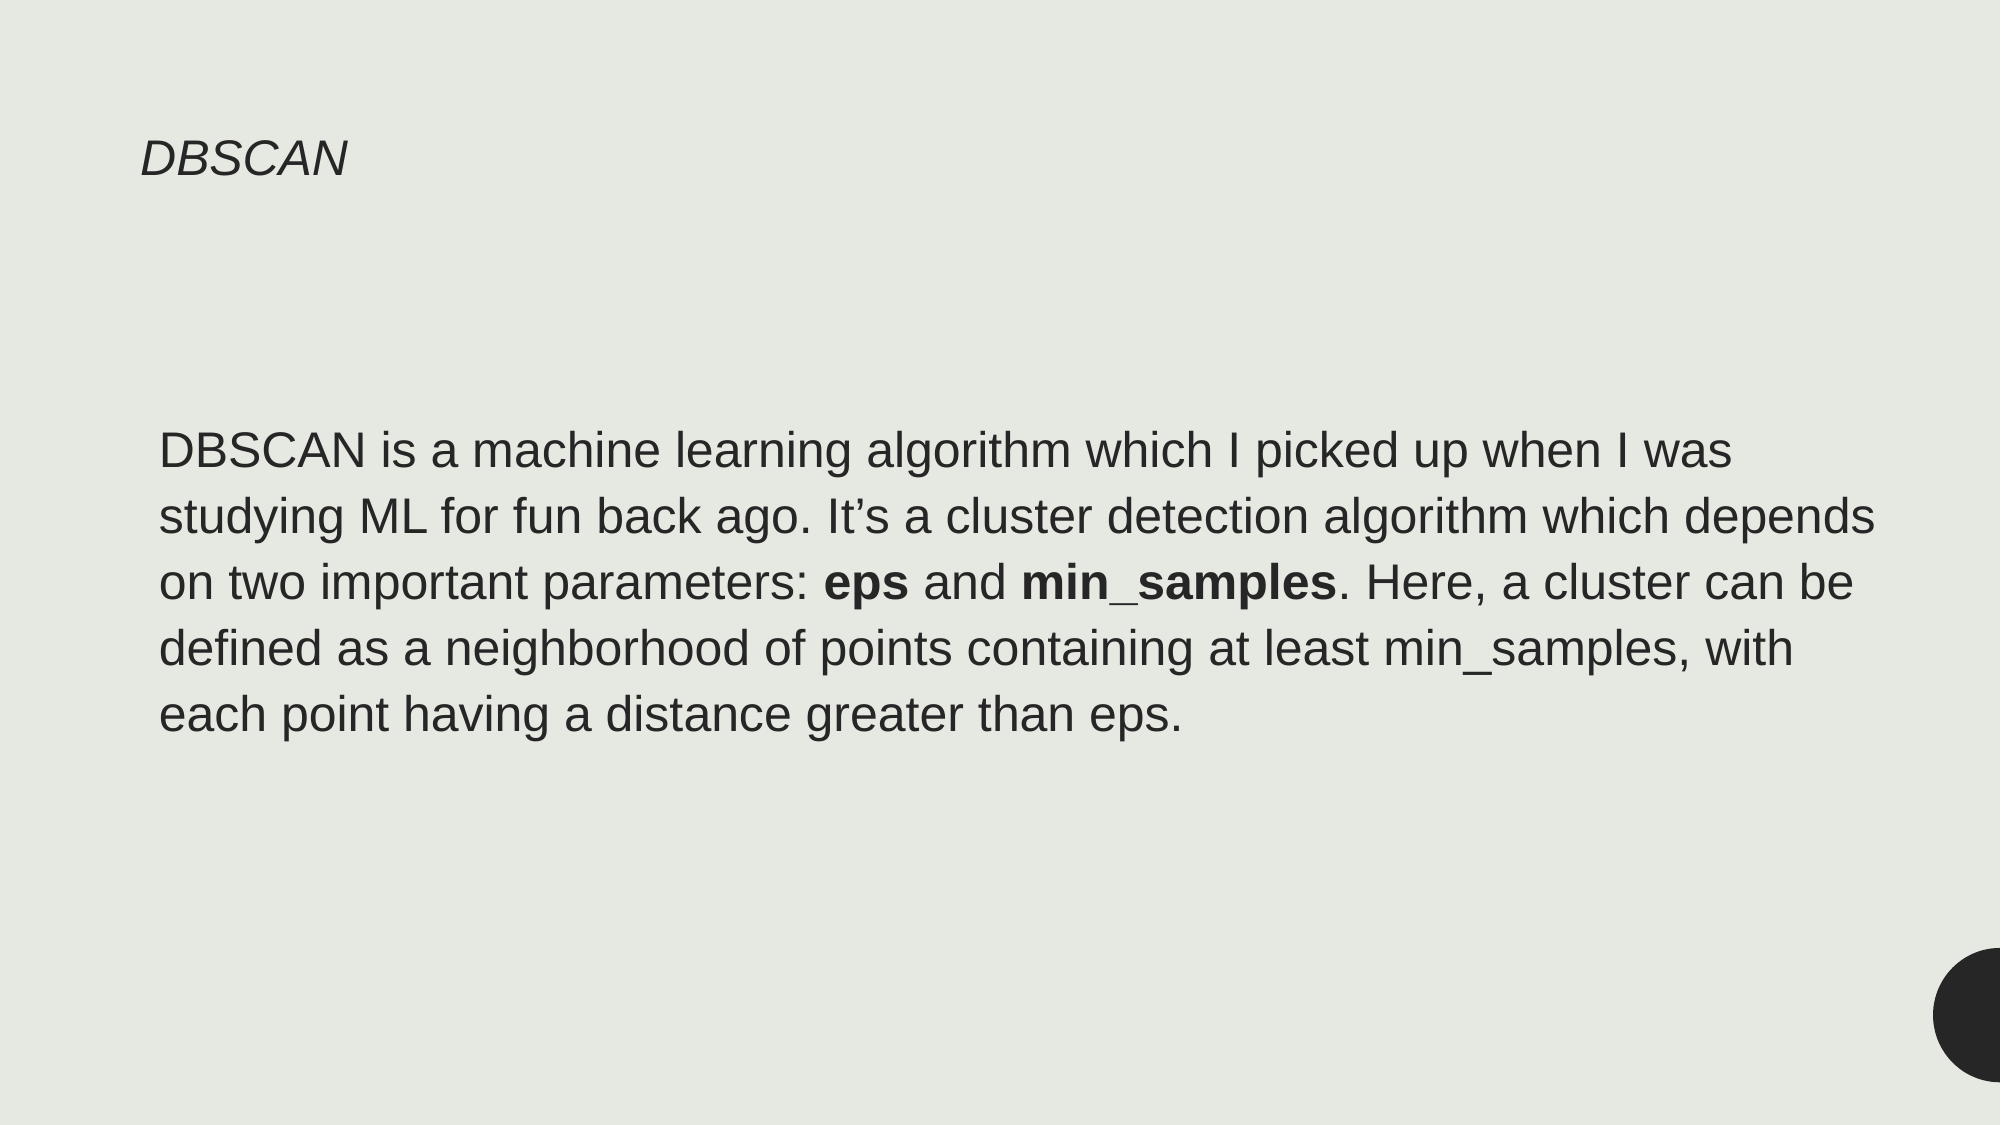

DBSCAN
DBSCAN is a machine learning algorithm which I picked up when I was studying ML for fun back ago. It’s a cluster detection algorithm which depends on two important parameters: eps and min_samples. Here, a cluster can be defined as a neighborhood of points containing at least min_samples, with each point having a distance greater than eps.